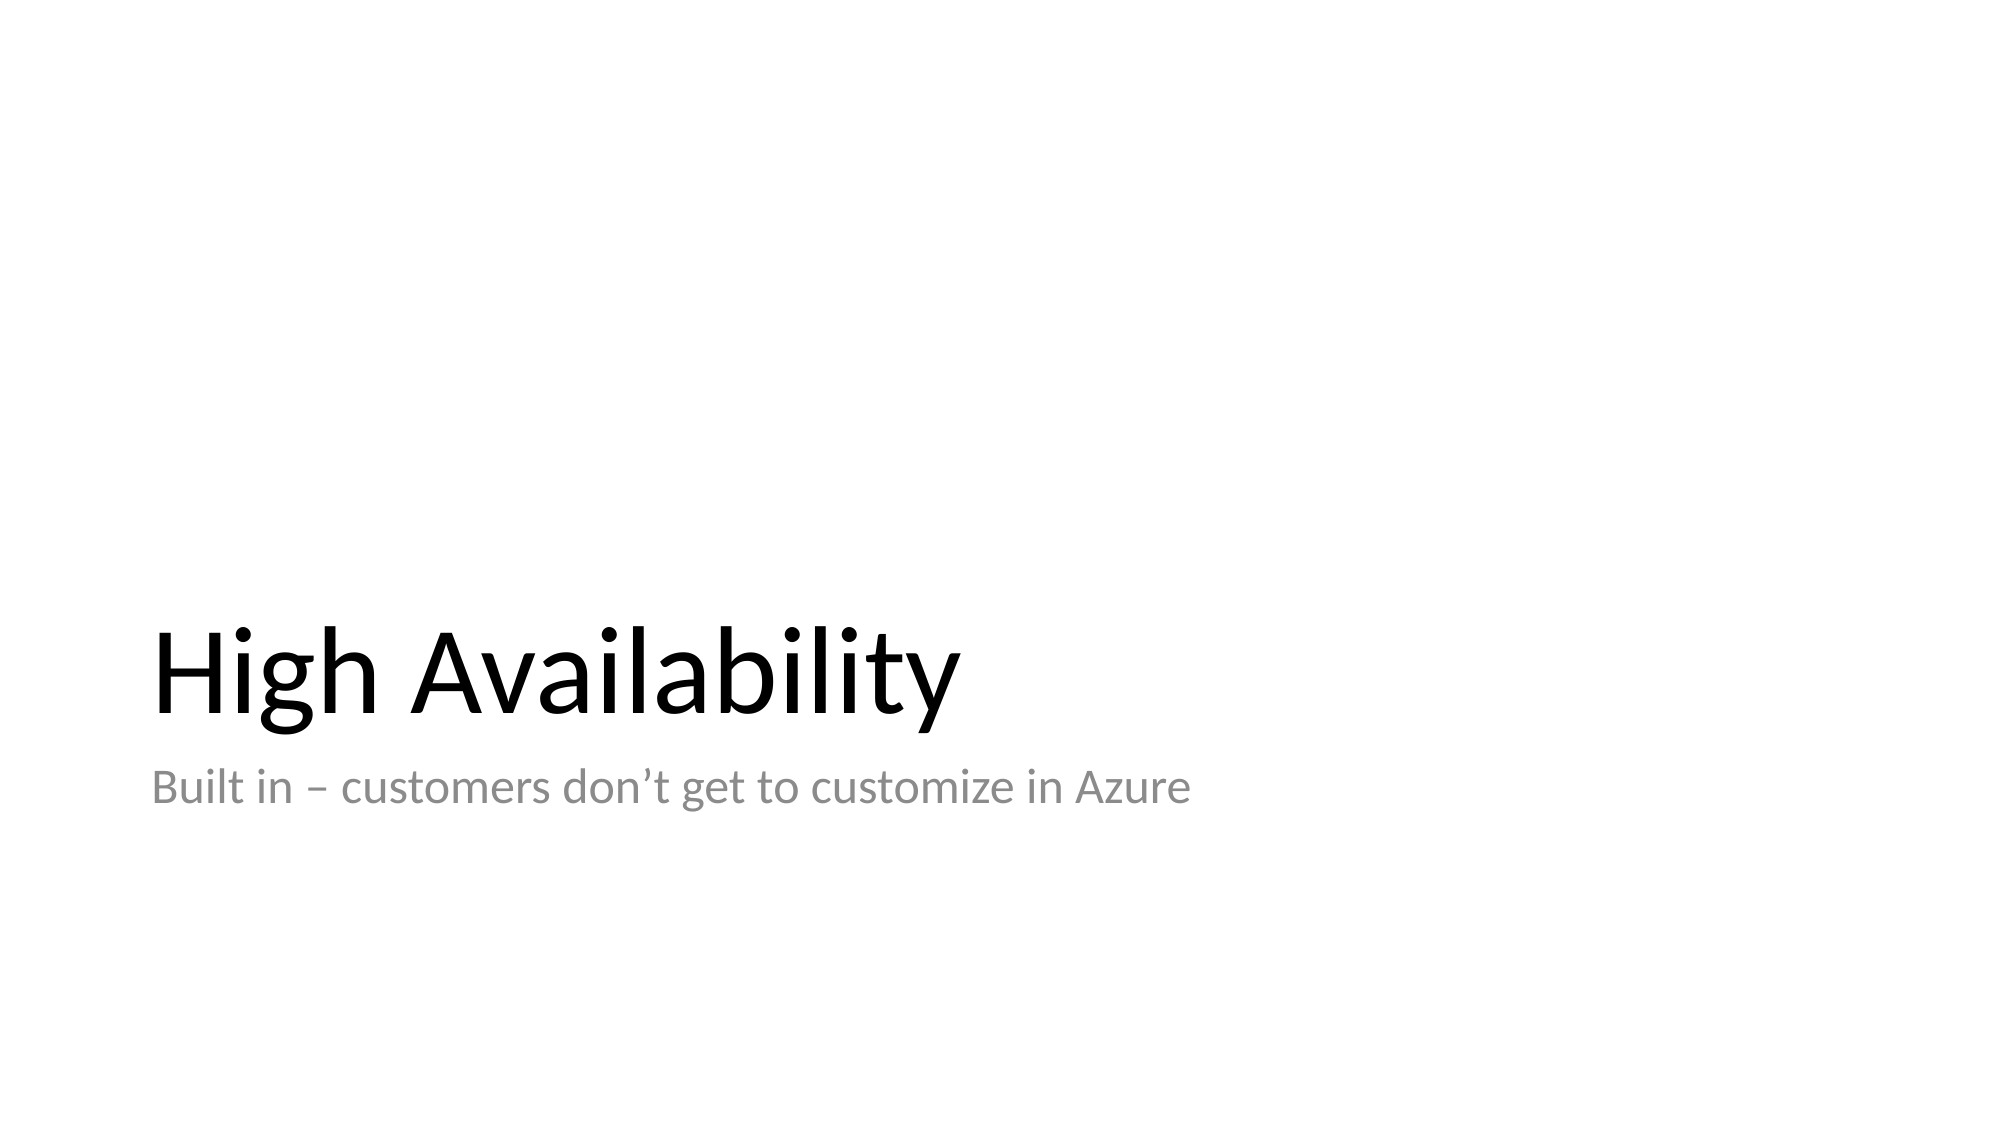

# High Availability
Built in – customers don’t get to customize in Azure